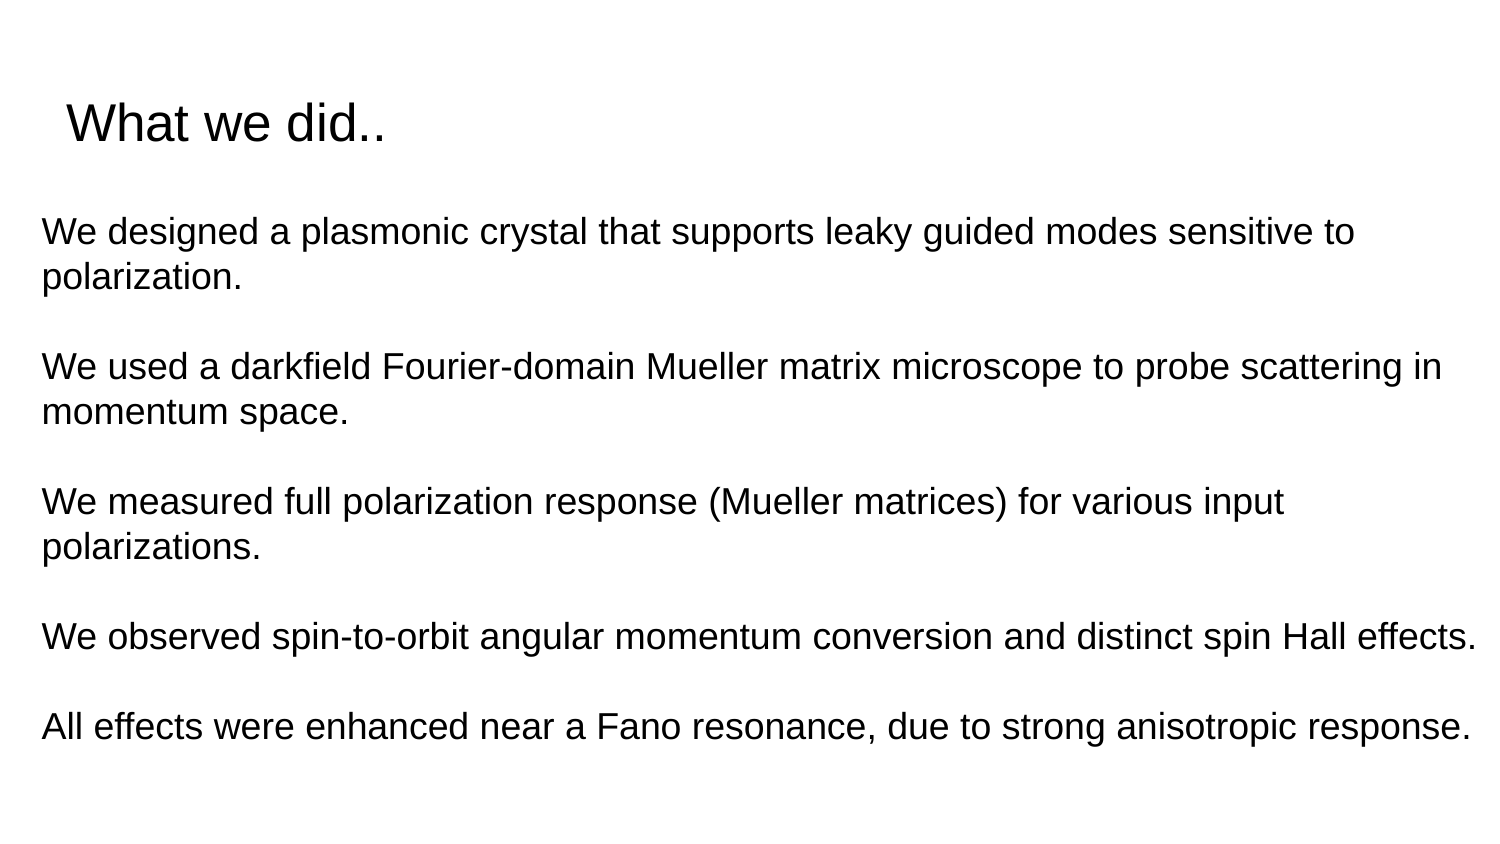

# What we did..
We designed a plasmonic crystal that supports leaky guided modes sensitive to polarization.

We used a darkfield Fourier-domain Mueller matrix microscope to probe scattering in momentum space.

We measured full polarization response (Mueller matrices) for various input polarizations.

We observed spin-to-orbit angular momentum conversion and distinct spin Hall effects.

All effects were enhanced near a Fano resonance, due to strong anisotropic response.